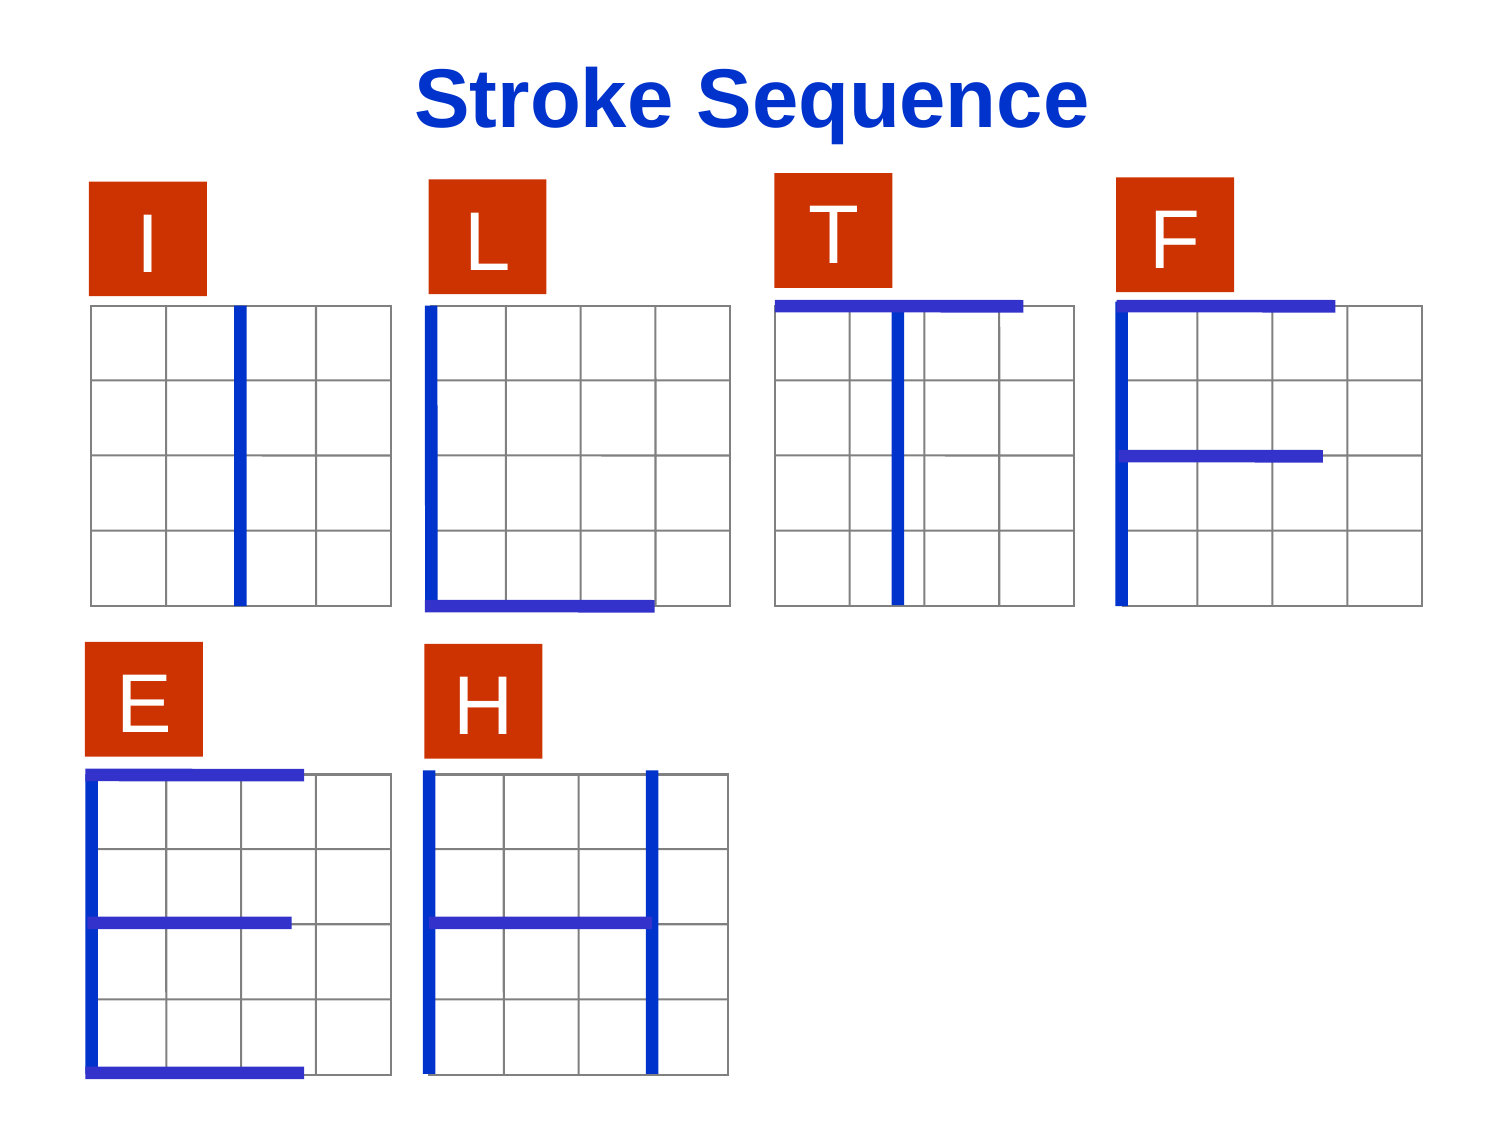

# Stroke Sequence
T
F
L
I

E
H